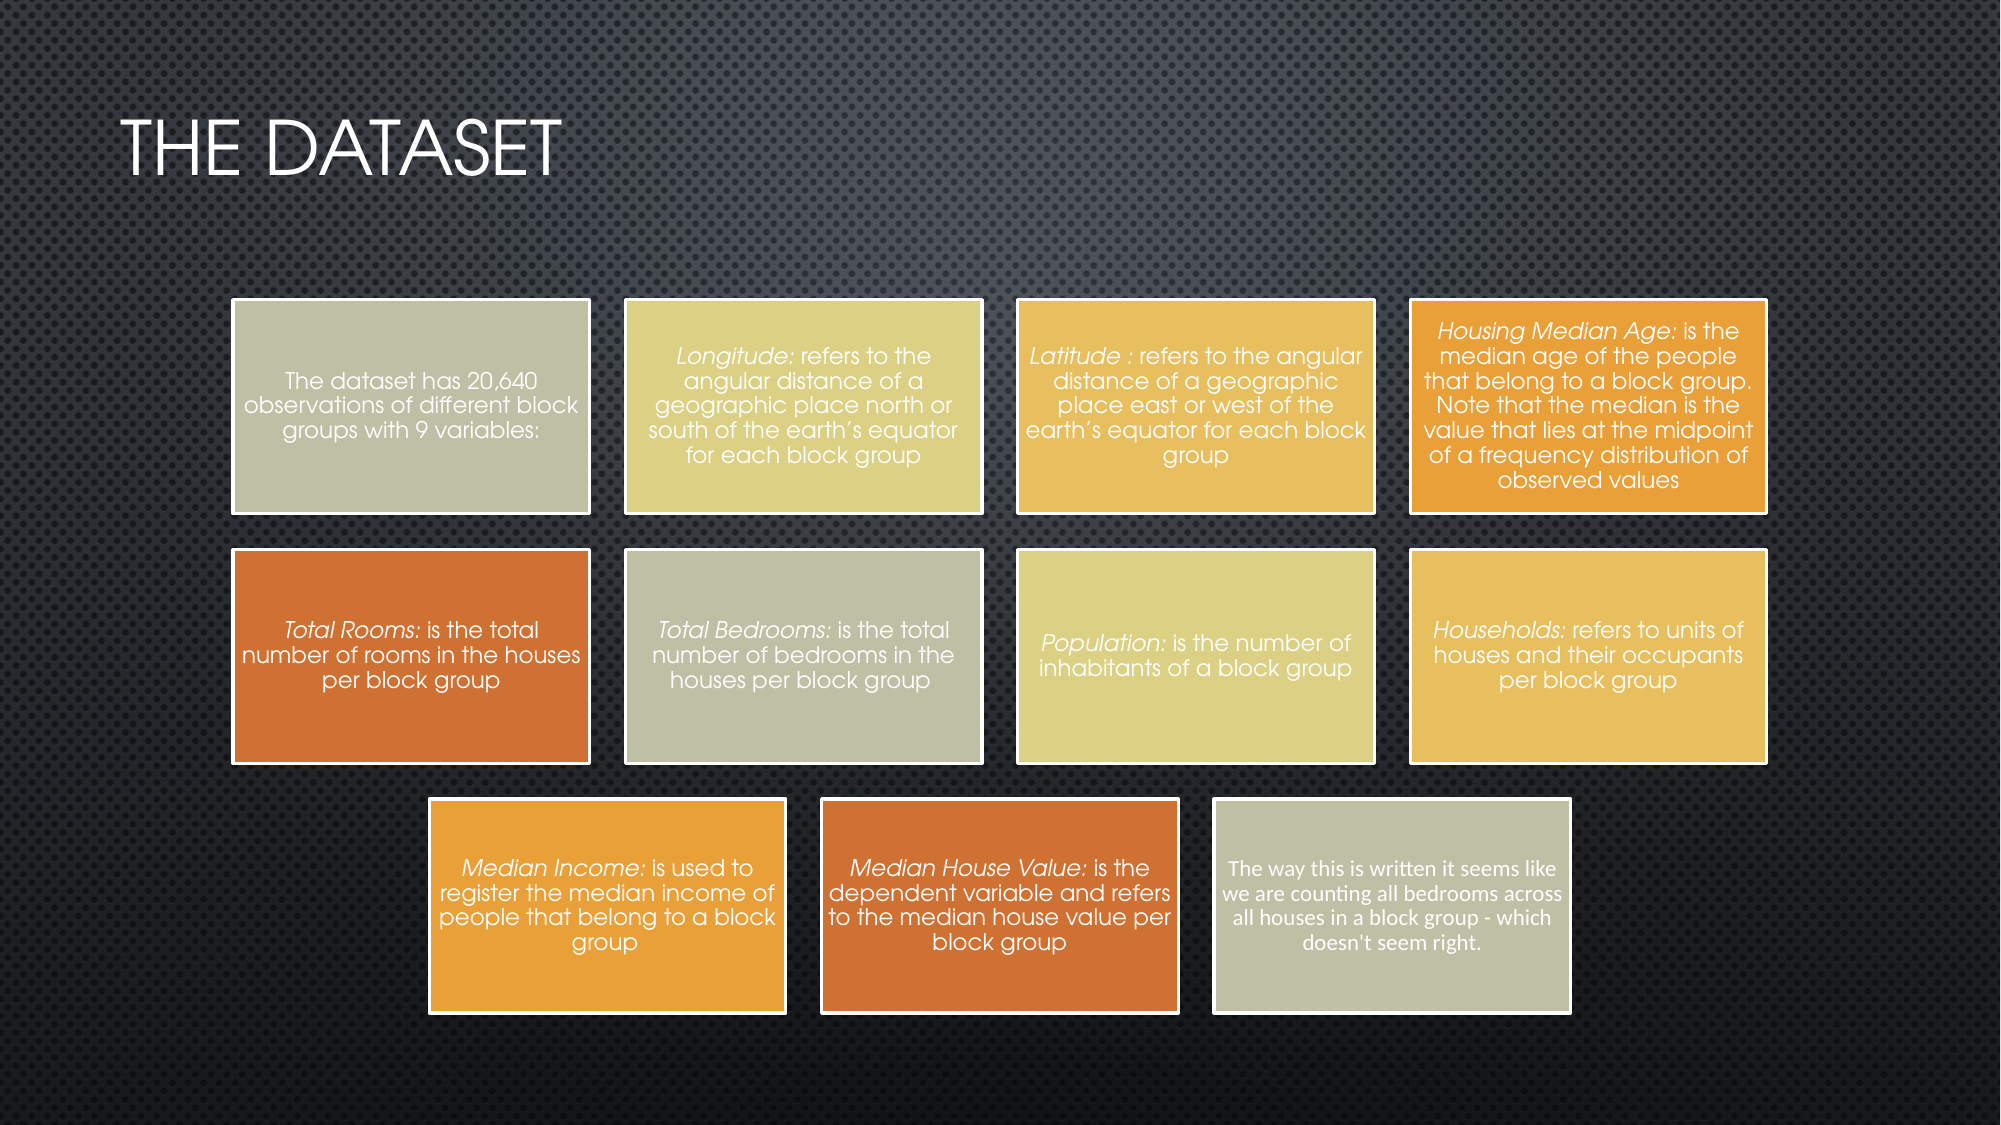

# the Dataset
The dataset has 20,640 observations of different block groups with 9 variables:
Longitude: refers to the angular distance of a geographic place north or south of the earth’s equator for each block group
Latitude : refers to the angular distance of a geographic place east or west of the earth’s equator for each block group
Housing Median Age: is the median age of the people that belong to a block group. Note that the median is the value that lies at the midpoint of a frequency distribution of observed values
Total Rooms: is the total number of rooms in the houses per block group
Total Bedrooms: is the total number of bedrooms in the houses per block group
Population: is the number of inhabitants of a block group
Households: refers to units of houses and their occupants per block group
Median Income: is used to register the median income of people that belong to a block group
Median House Value: is the dependent variable and refers to the median house value per block group
The way this is written it seems like we are counting all bedrooms across all houses in a block group - which doesn't seem right.